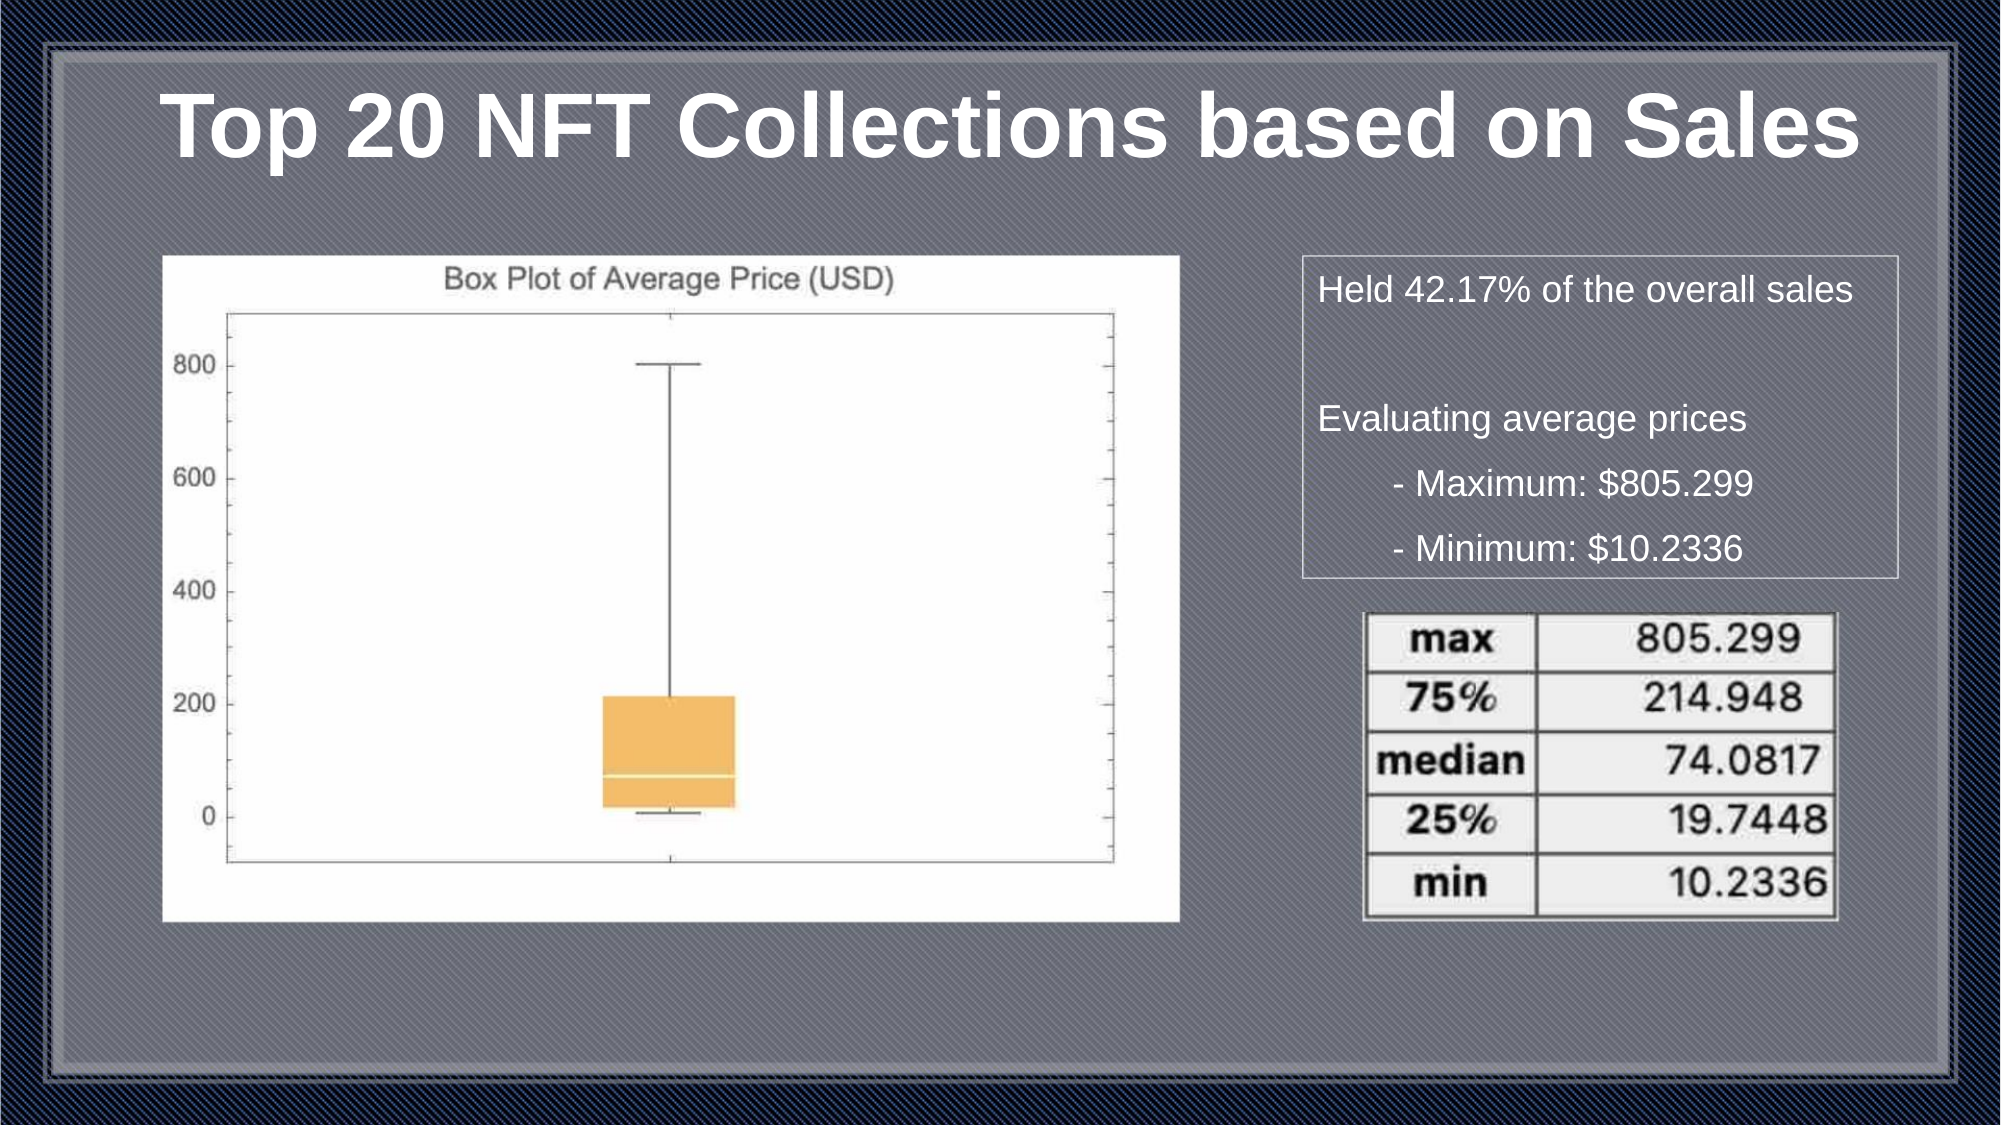

Top 20 NFT Collections based on Sales
Held 42.17% of the overall sales
Evaluating average prices
- Maximum: $805.299
- Minimum: $10.2336